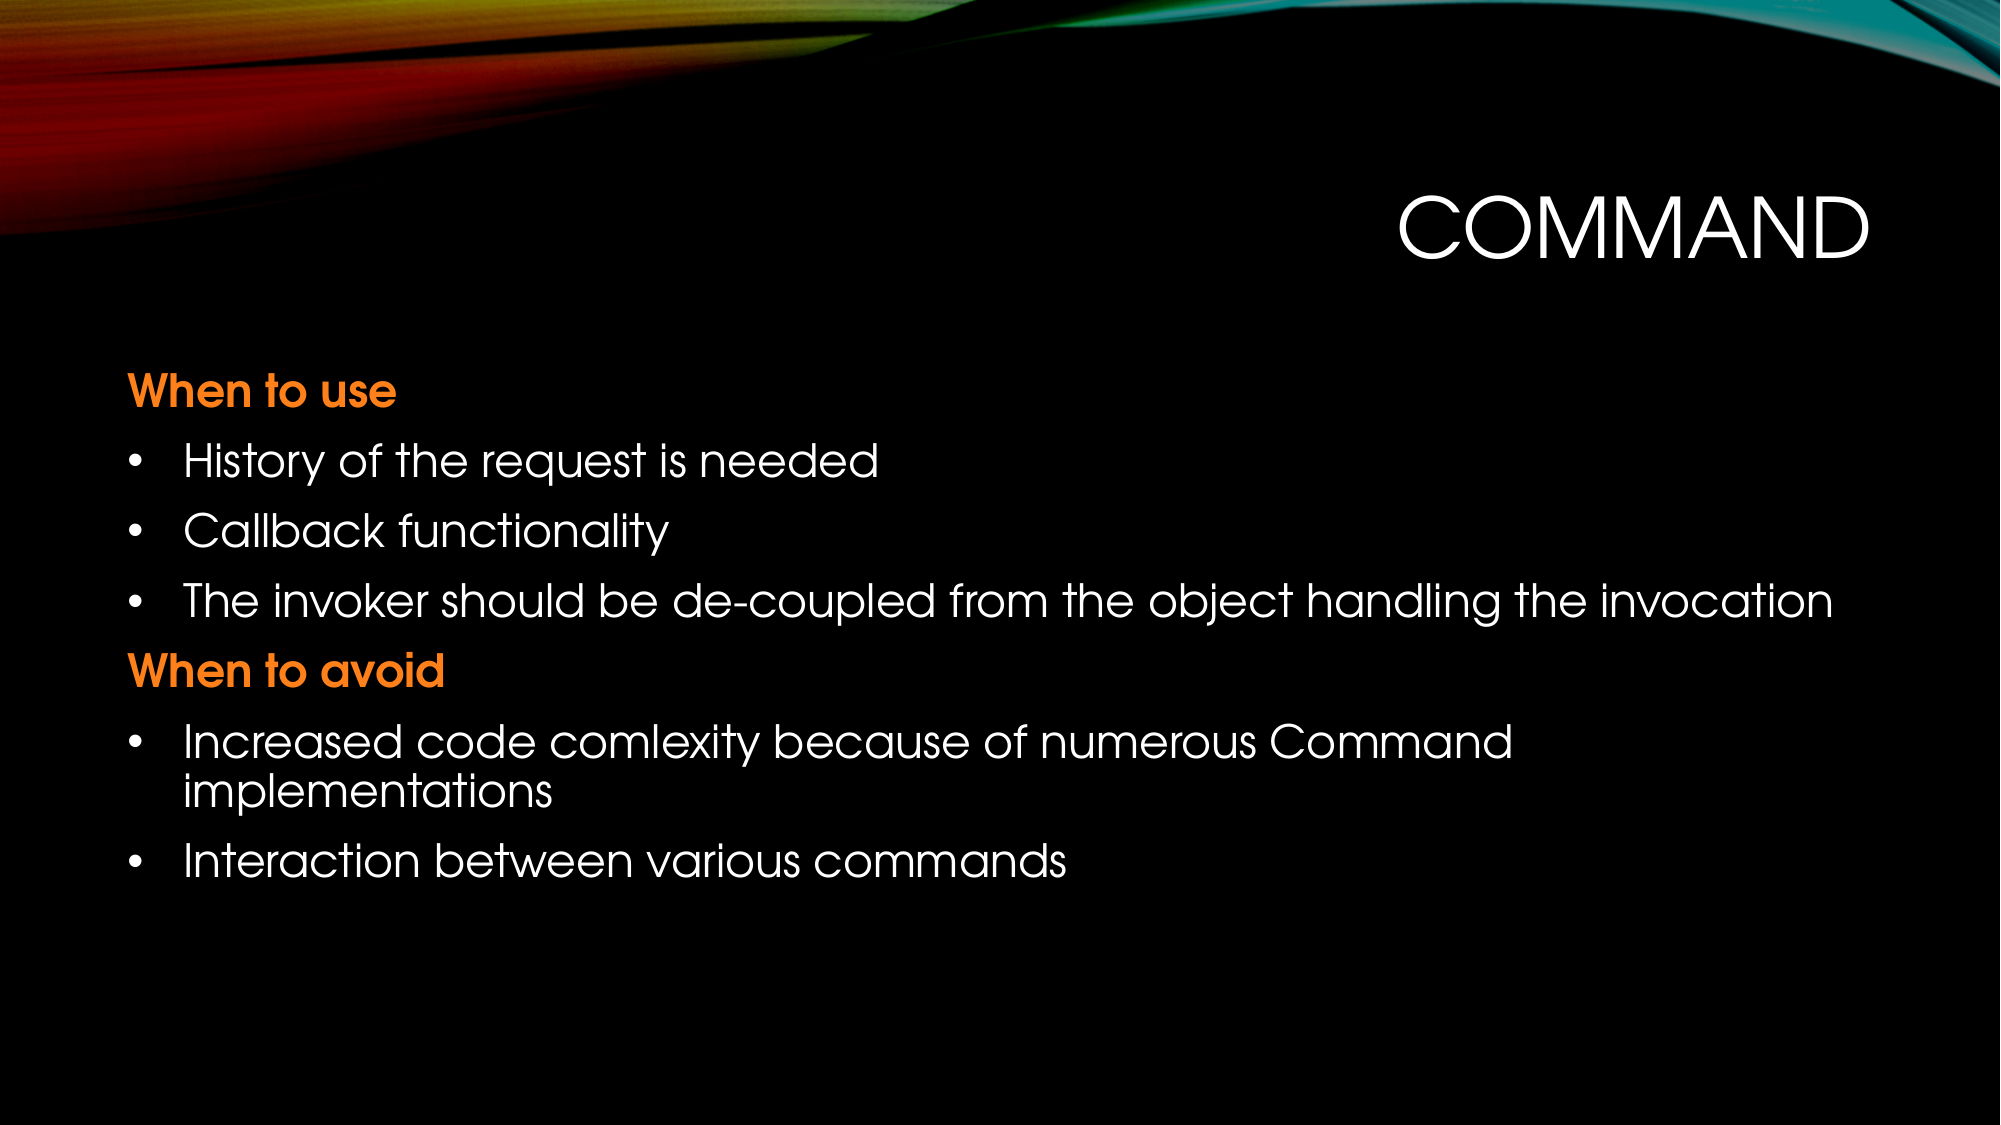

# COMMAND
When to use
History of the request is needed
Callback functionality
The invoker should be de-coupled from the object handling the invocation
When to avoid
Increased code comlexity because of numerous Command implementations
Interaction between various commands